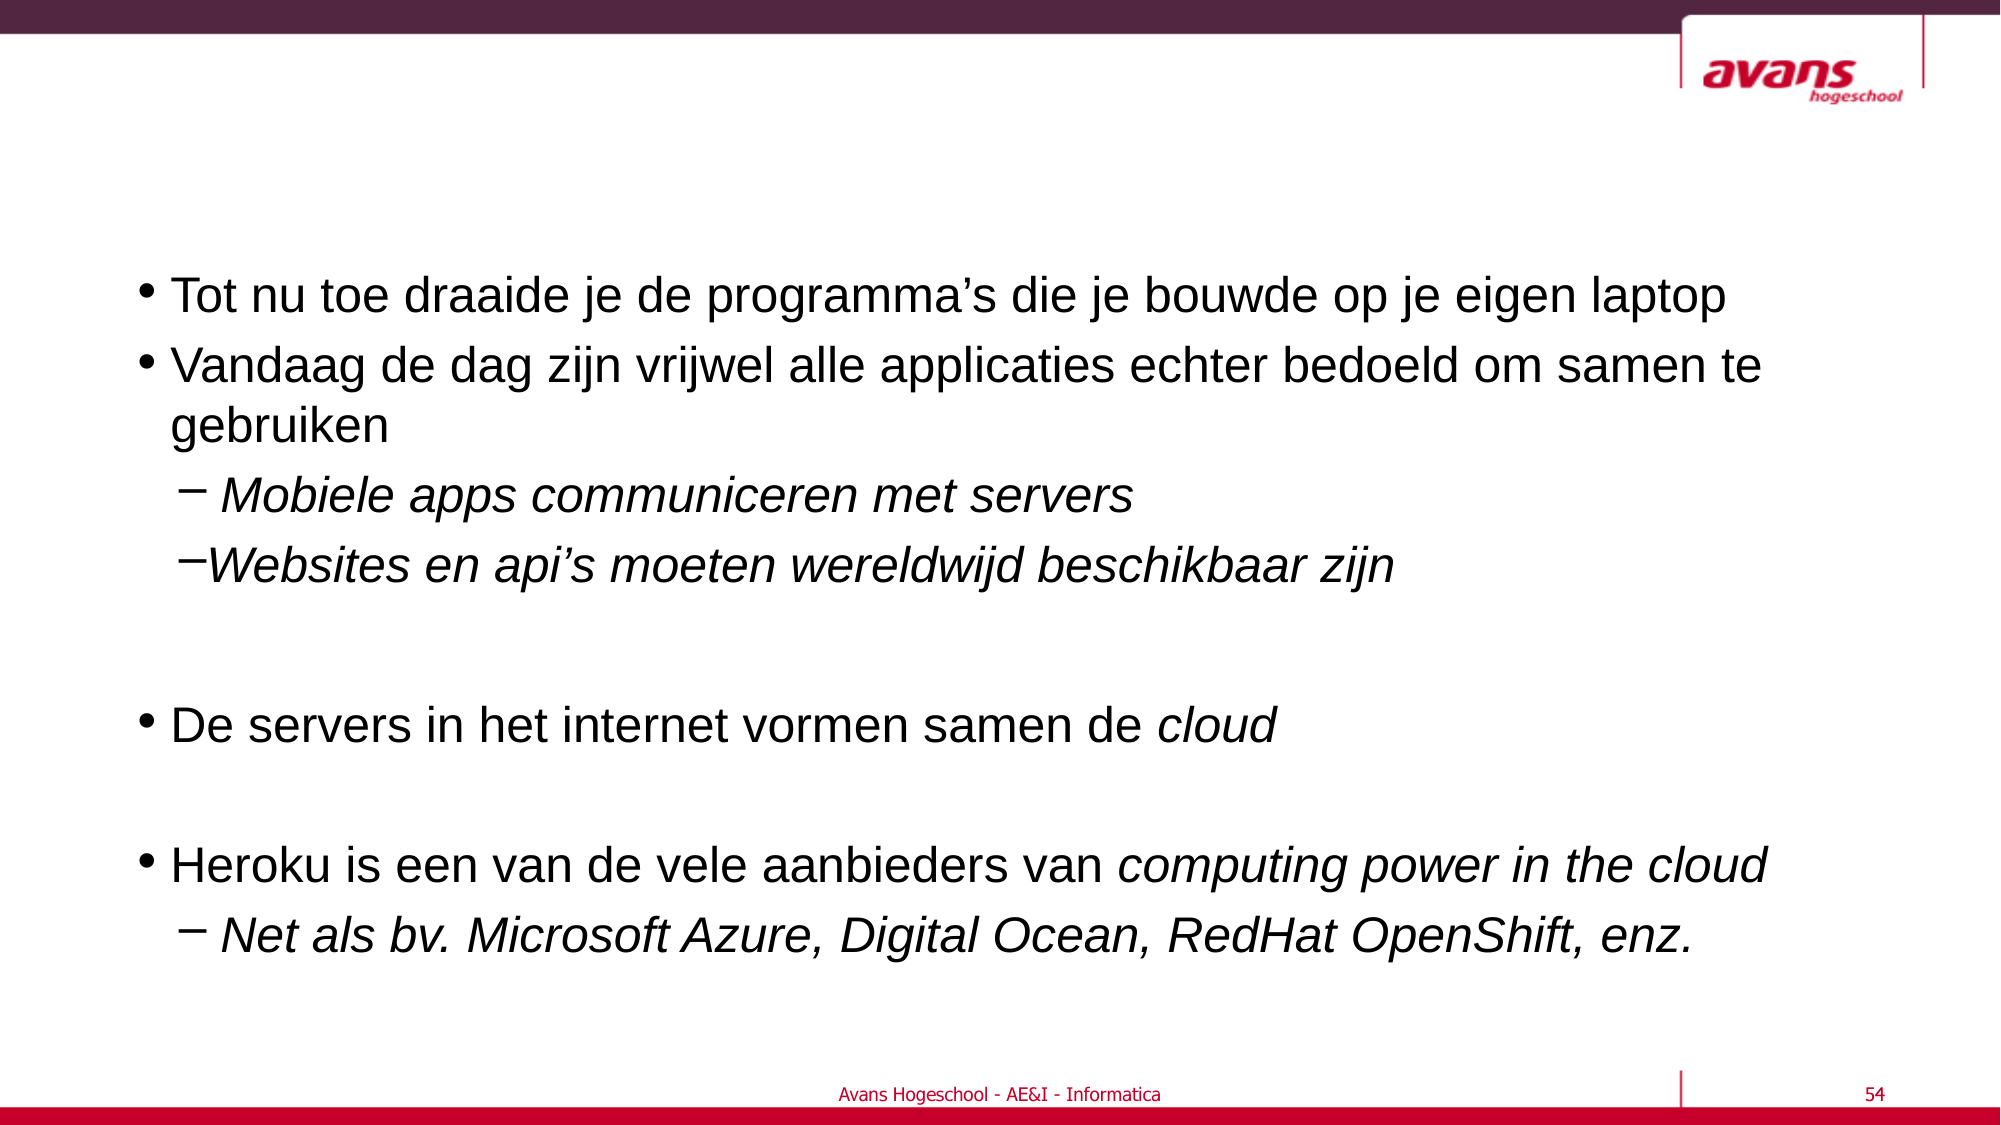

#
Tot nu toe draaide je de programma’s die je bouwde op je eigen laptop
Vandaag de dag zijn vrijwel alle applicaties echter bedoeld om samen te gebruiken
 Mobiele apps communiceren met servers
Websites en api’s moeten wereldwijd beschikbaar zijn

De servers in het internet vormen samen de cloud

Heroku is een van de vele aanbieders van computing power in the cloud
 Net als bv. Microsoft Azure, Digital Ocean, RedHat OpenShift, enz.
Avans Hogeschool - AE&I - Informatica
54